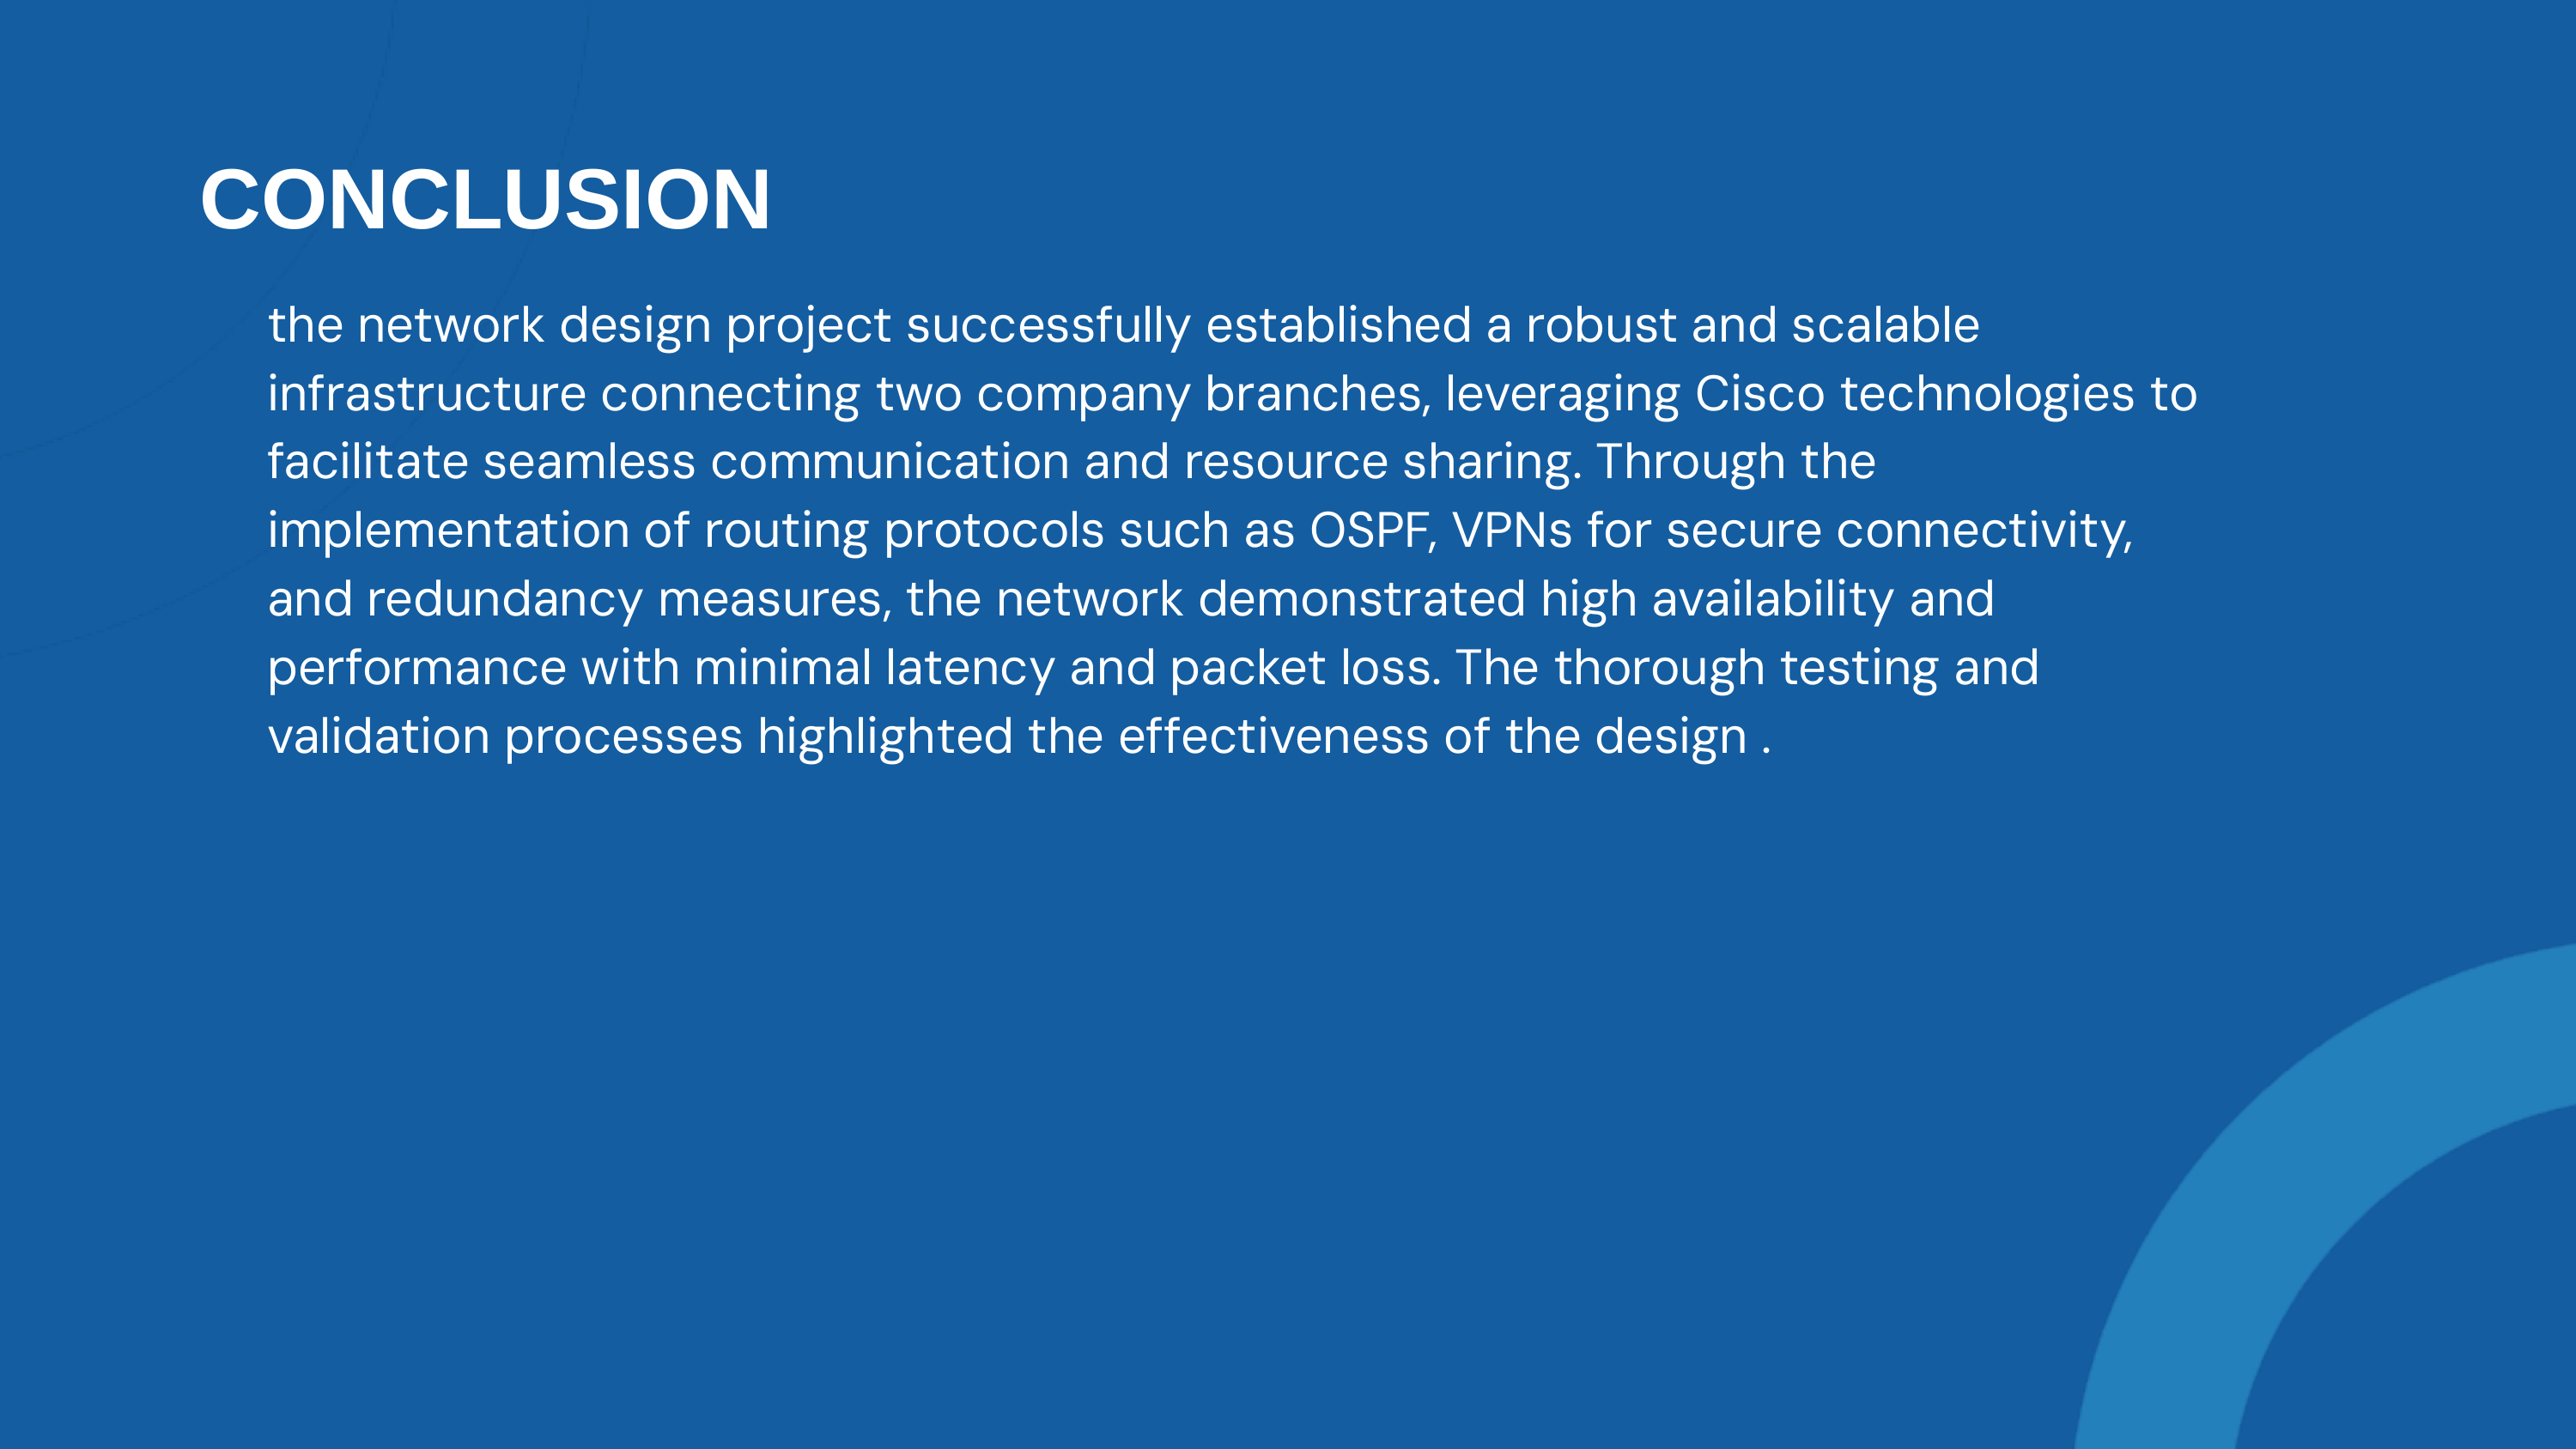

CONCLUSION
the network design project successfully established a robust and scalable infrastructure connecting two company branches, leveraging Cisco technologies to facilitate seamless communication and resource sharing. Through the implementation of routing protocols such as OSPF, VPNs for secure connectivity, and redundancy measures, the network demonstrated high availability and performance with minimal latency and packet loss. The thorough testing and validation processes highlighted the effectiveness of the design .